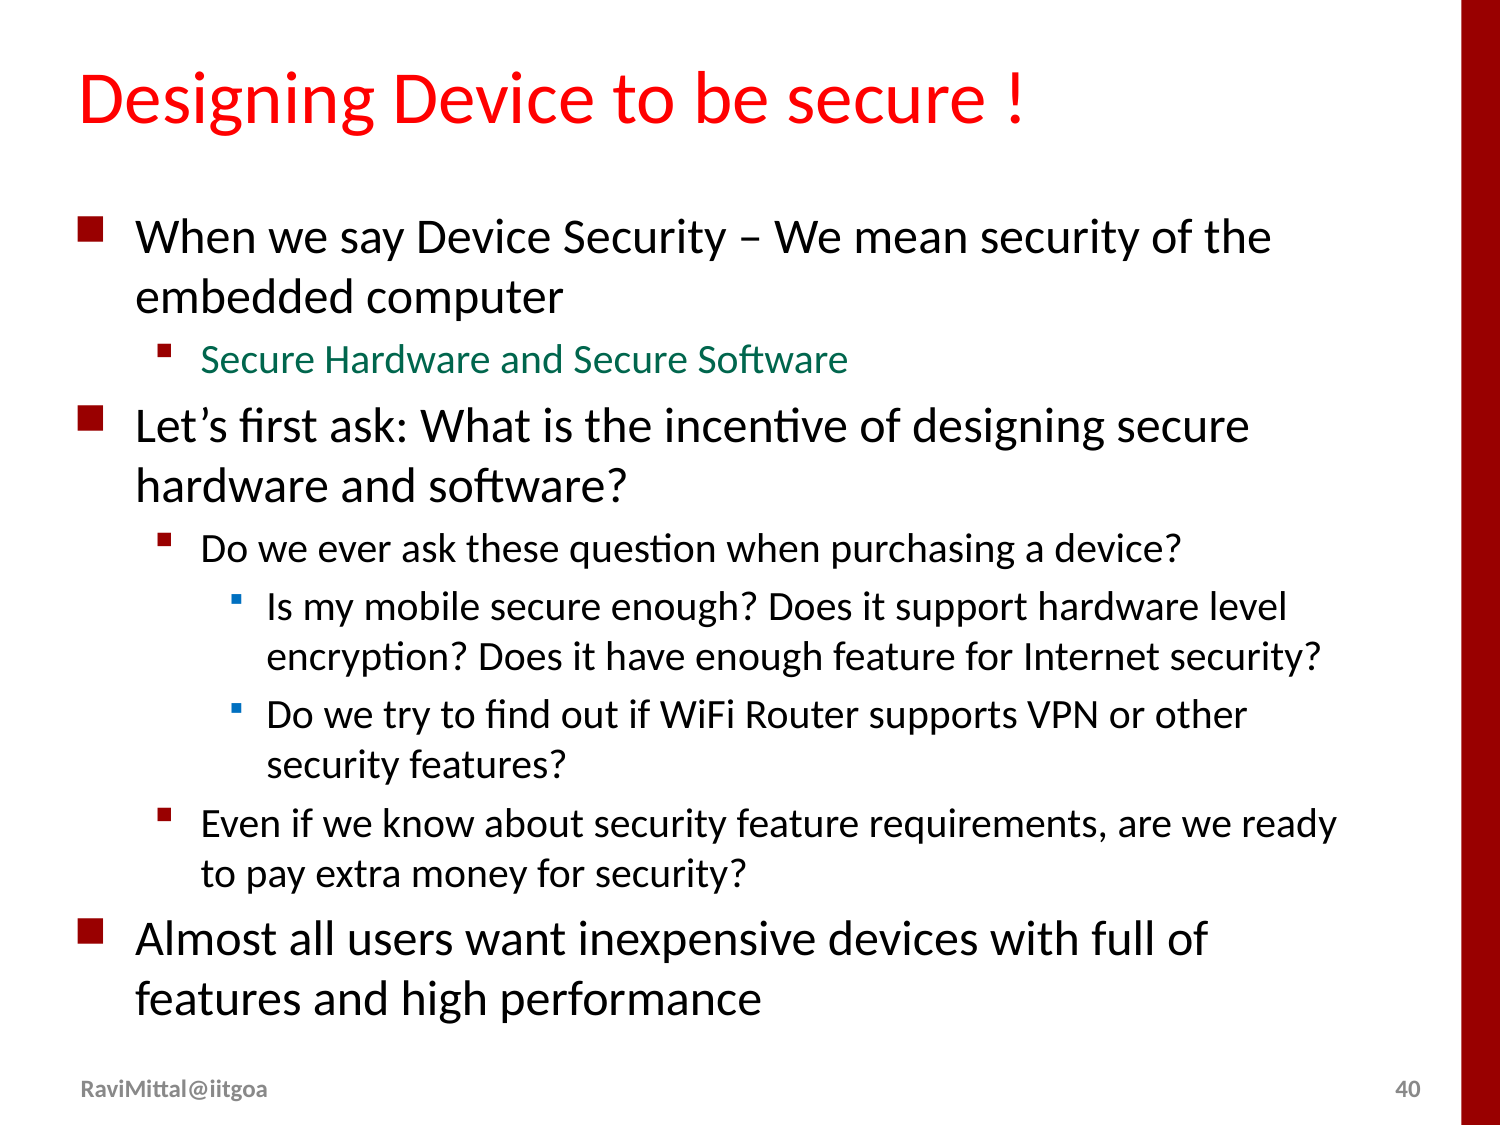

# Designing Device to be secure !
When we say Device Security – We mean security of the embedded computer
Secure Hardware and Secure Software
Let’s first ask: What is the incentive of designing secure hardware and software?
Do we ever ask these question when purchasing a device?
Is my mobile secure enough? Does it support hardware level encryption? Does it have enough feature for Internet security?
Do we try to find out if WiFi Router supports VPN or other security features?
Even if we know about security feature requirements, are we ready to pay extra money for security?
Almost all users want inexpensive devices with full of features and high performance
RaviMittal@iitgoa